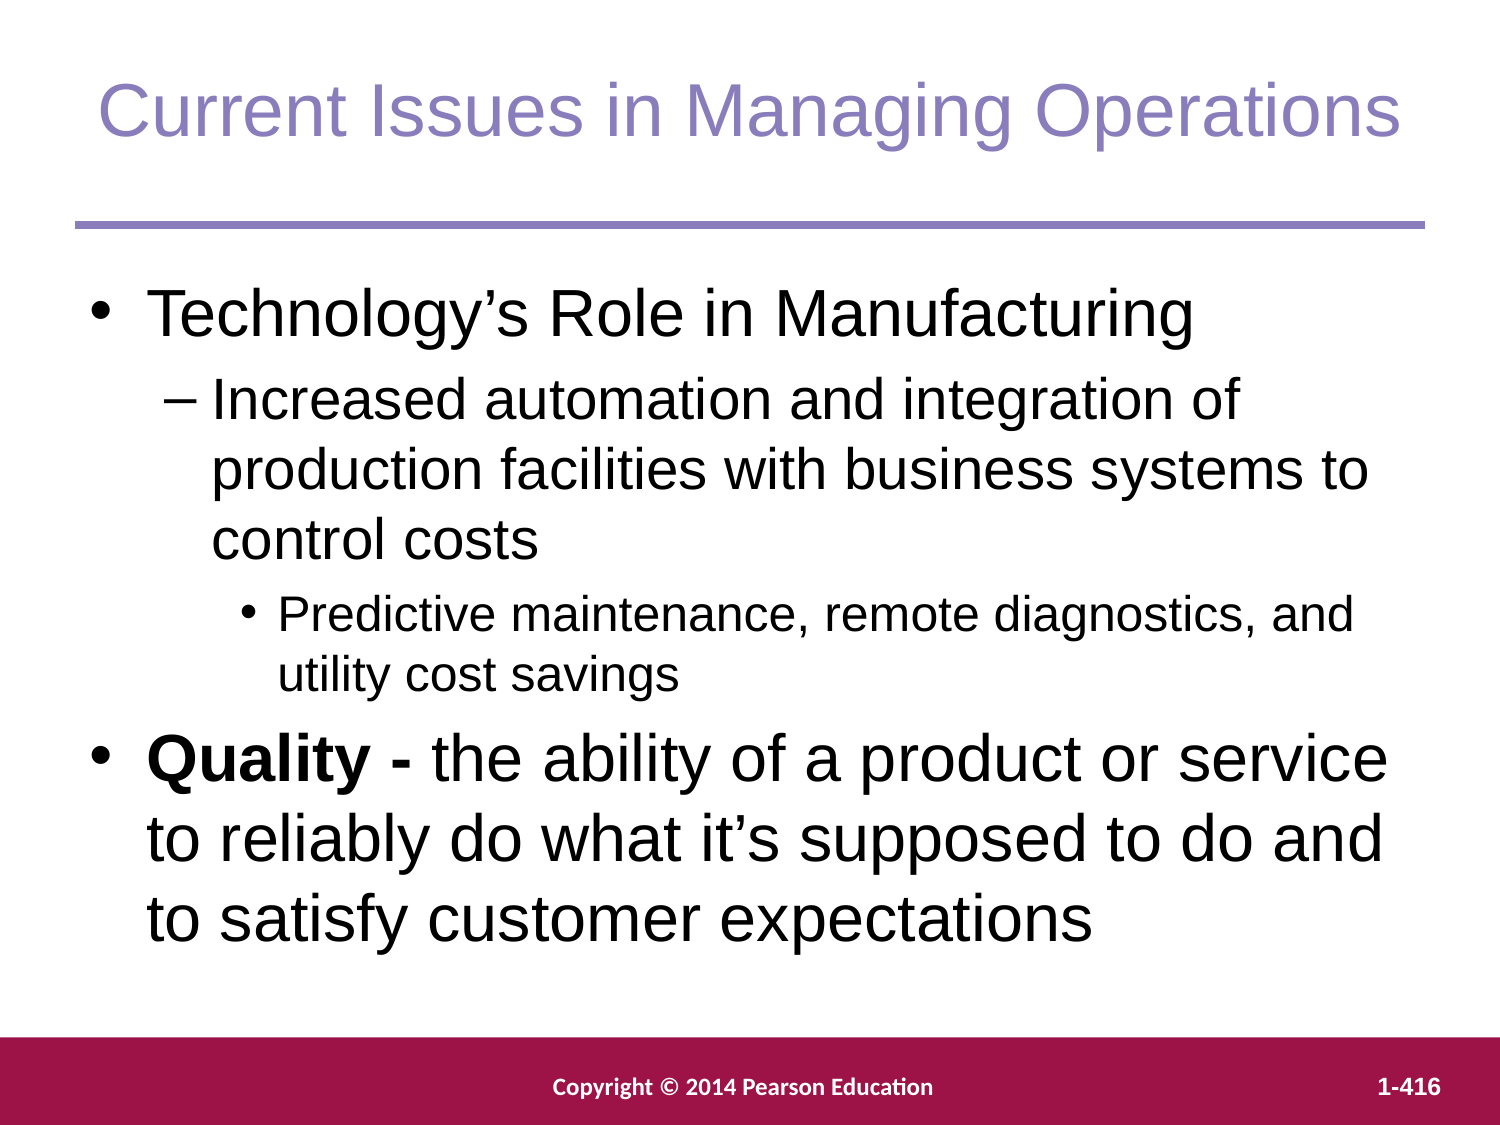

Current Issues in Managing Operations
Technology’s Role in Manufacturing
Increased automation and integration of production facilities with business systems to control costs
Predictive maintenance, remote diagnostics, and utility cost savings
Quality - the ability of a product or service to reliably do what it’s supposed to do and to satisfy customer expectations